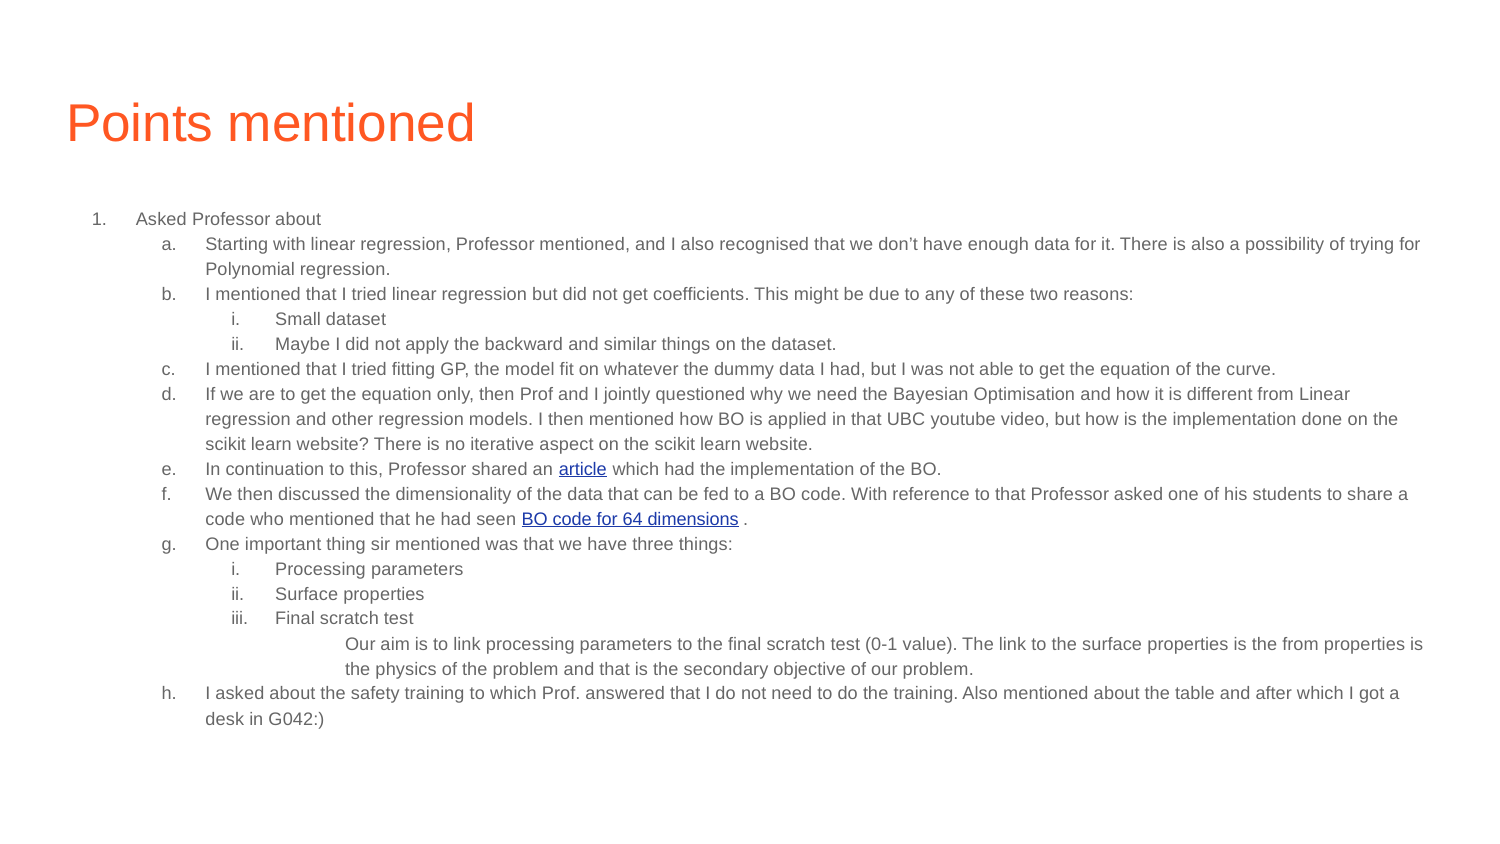

# Points mentioned
Asked Professor about
Starting with linear regression, Professor mentioned, and I also recognised that we don’t have enough data for it. There is also a possibility of trying for Polynomial regression.
I mentioned that I tried linear regression but did not get coefficients. This might be due to any of these two reasons:
Small dataset
Maybe I did not apply the backward and similar things on the dataset.
I mentioned that I tried fitting GP, the model fit on whatever the dummy data I had, but I was not able to get the equation of the curve.
If we are to get the equation only, then Prof and I jointly questioned why we need the Bayesian Optimisation and how it is different from Linear regression and other regression models. I then mentioned how BO is applied in that UBC youtube video, but how is the implementation done on the scikit learn website? There is no iterative aspect on the scikit learn website.
In continuation to this, Professor shared an article which had the implementation of the BO.
We then discussed the dimensionality of the data that can be fed to a BO code. With reference to that Professor asked one of his students to share a code who mentioned that he had seen BO code for 64 dimensions.
One important thing sir mentioned was that we have three things:
Processing parameters
Surface properties
Final scratch test
Our aim is to link processing parameters to the final scratch test (0-1 value). The link to the surface properties is the from properties is the physics of the problem and that is the secondary objective of our problem.
I asked about the safety training to which Prof. answered that I do not need to do the training. Also mentioned about the table and after which I got a desk in G042:)